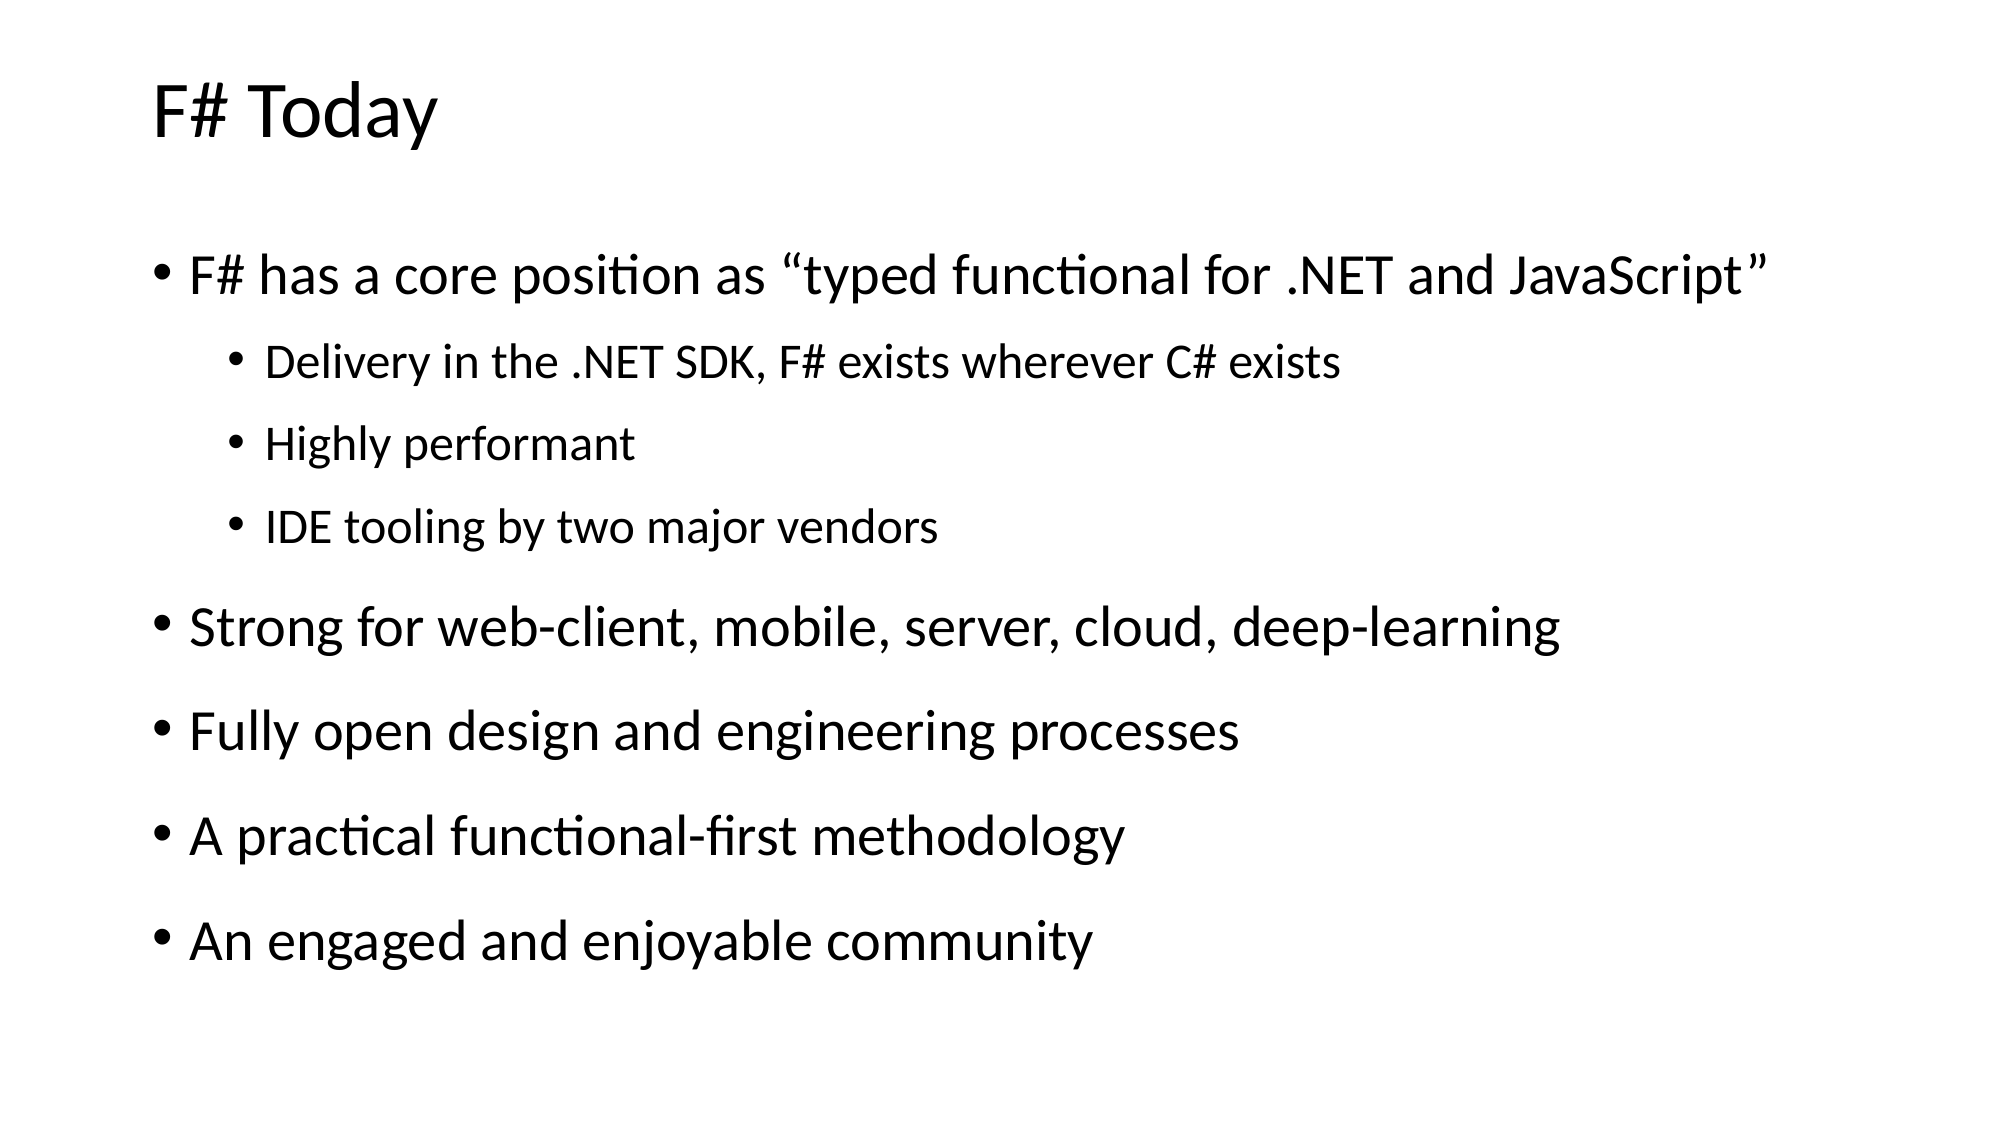

# F# Today
F# has a core position as “typed functional for .NET and JavaScript”
Delivery in the .NET SDK, F# exists wherever C# exists
Highly performant
IDE tooling by two major vendors
Strong for web-client, mobile, server, cloud, deep-learning
Fully open design and engineering processes
A practical functional-first methodology
An engaged and enjoyable community